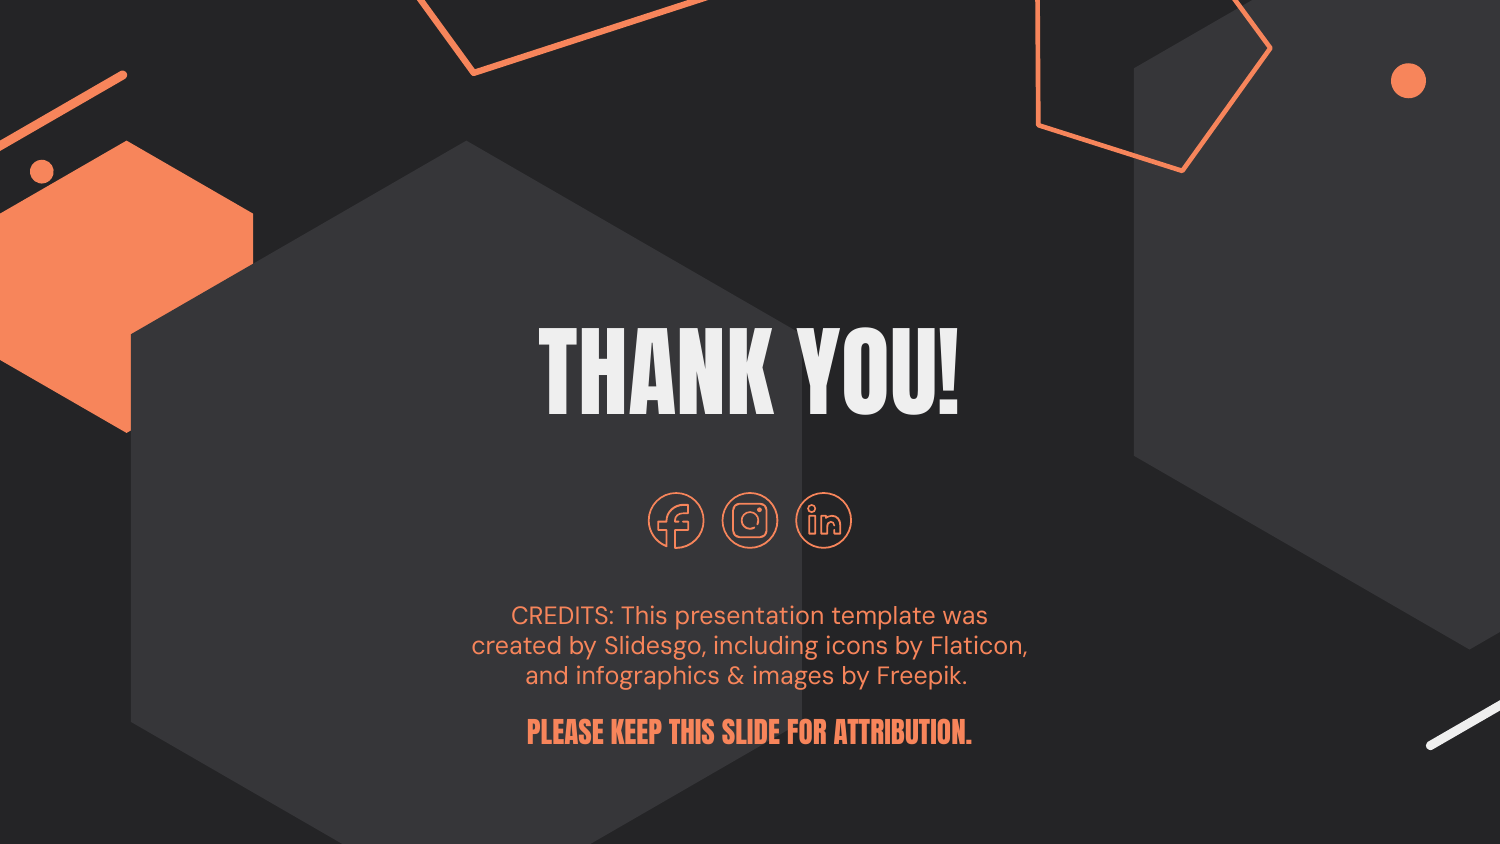

# THANK YOU!

PLEASE KEEP THIS SLIDE FOR ATTRIBUTION.